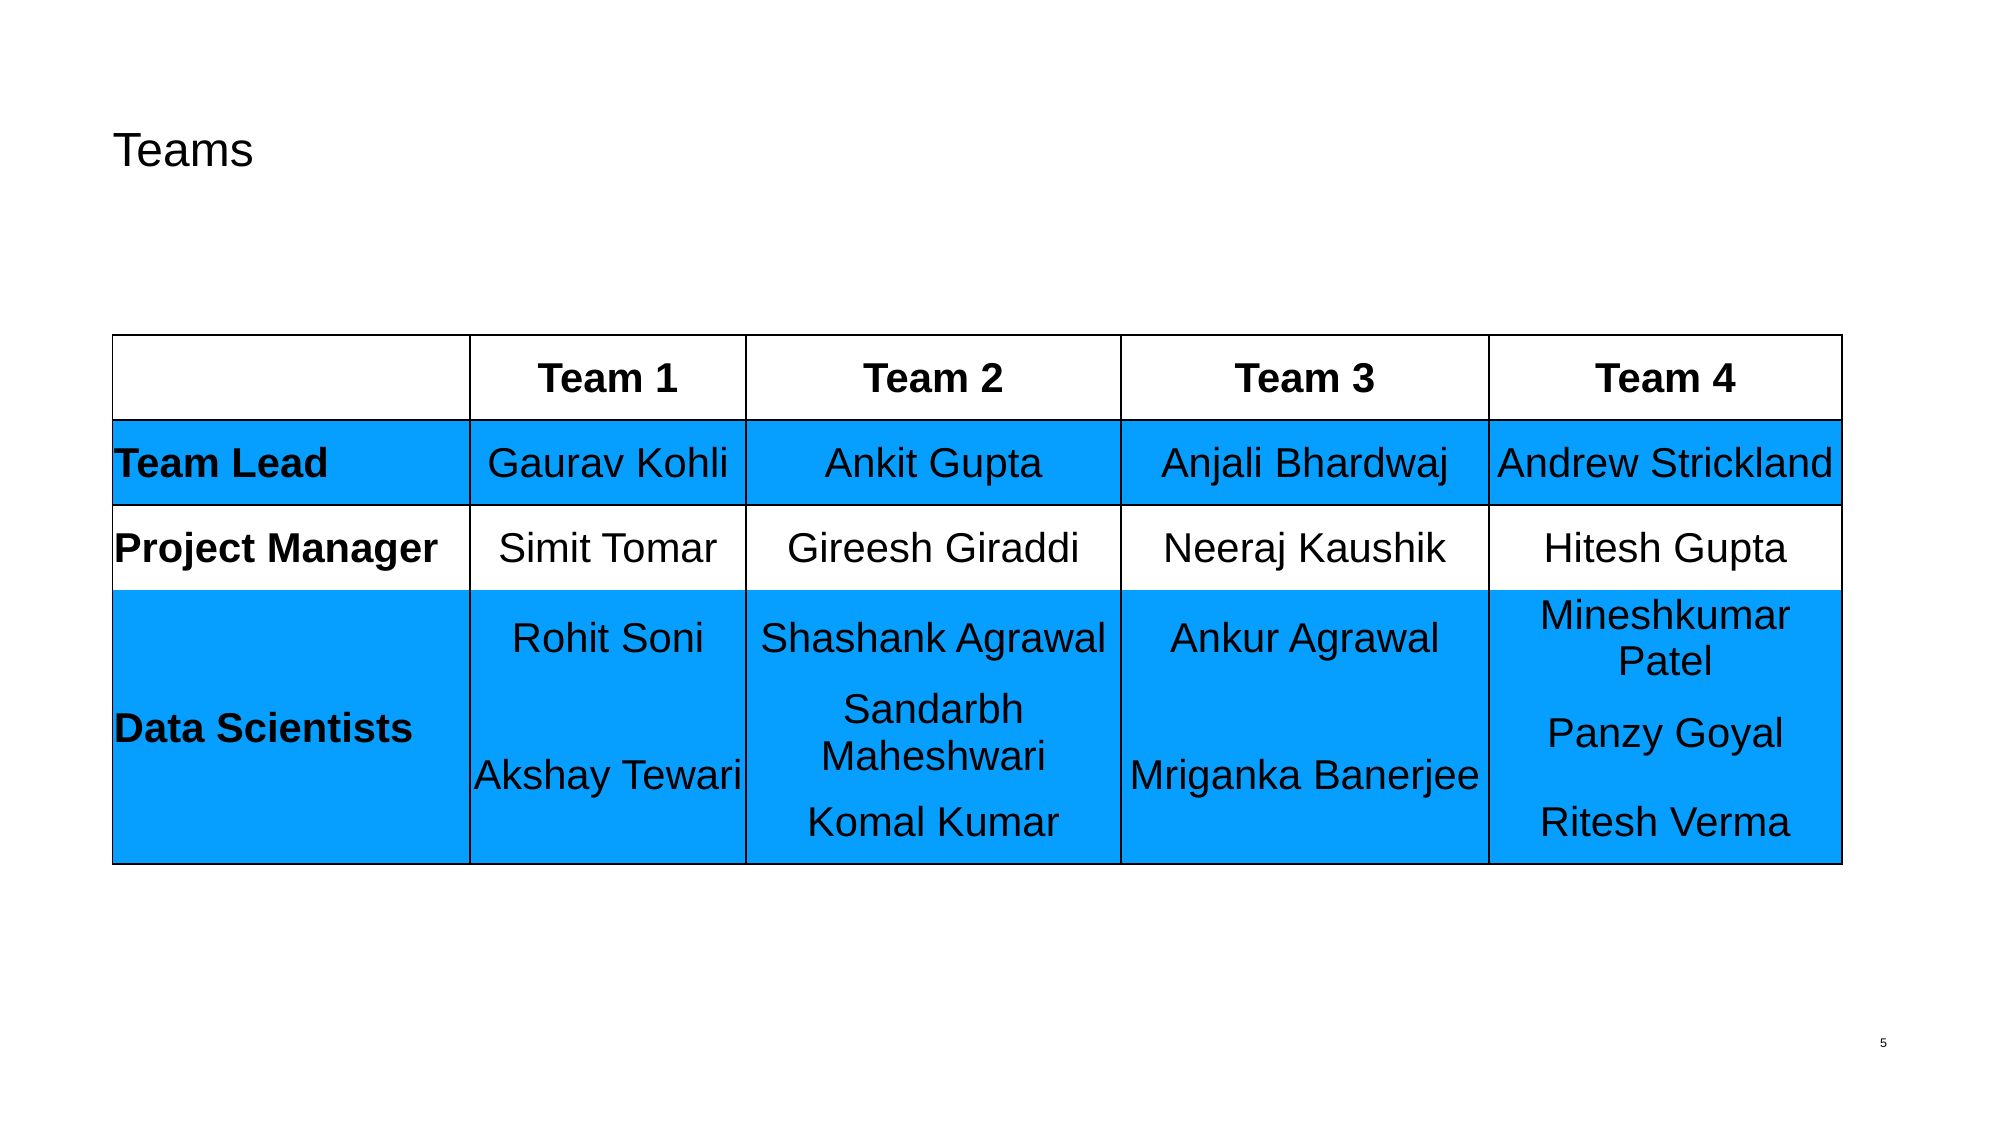

# Teams
|  | Team 1 | Team 2 | Team 3 | Team 4 |
| --- | --- | --- | --- | --- |
| Team Lead | Gaurav Kohli | Ankit Gupta | Anjali Bhardwaj | Andrew Strickland |
| Project Manager | Simit Tomar | Gireesh Giraddi | Neeraj Kaushik | Hitesh Gupta |
| Data Scientists | Rohit Soni | Shashank Agrawal | Ankur Agrawal | Mineshkumar Patel |
|  | Akshay Tewari | Sandarbh Maheshwari | Mriganka Banerjee | Panzy Goyal |
|  |  | Komal Kumar |  | Ritesh Verma |
5